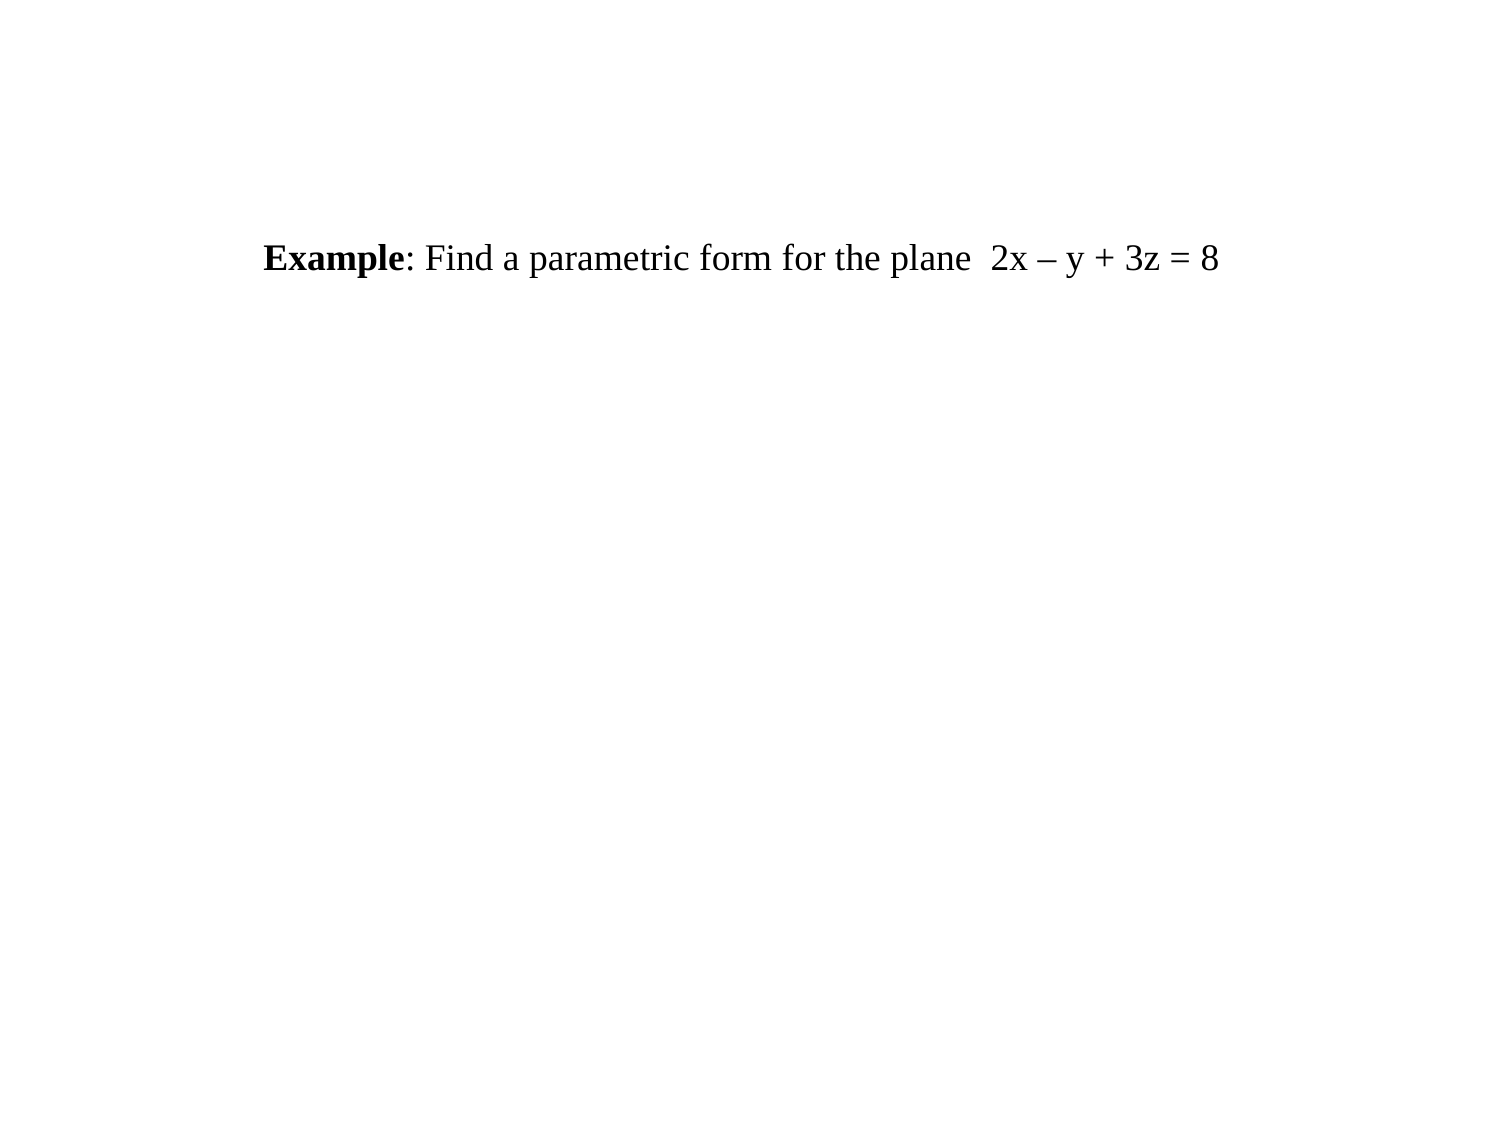

Example: Find a parametric form for the plane  2x – y + 3z = 8